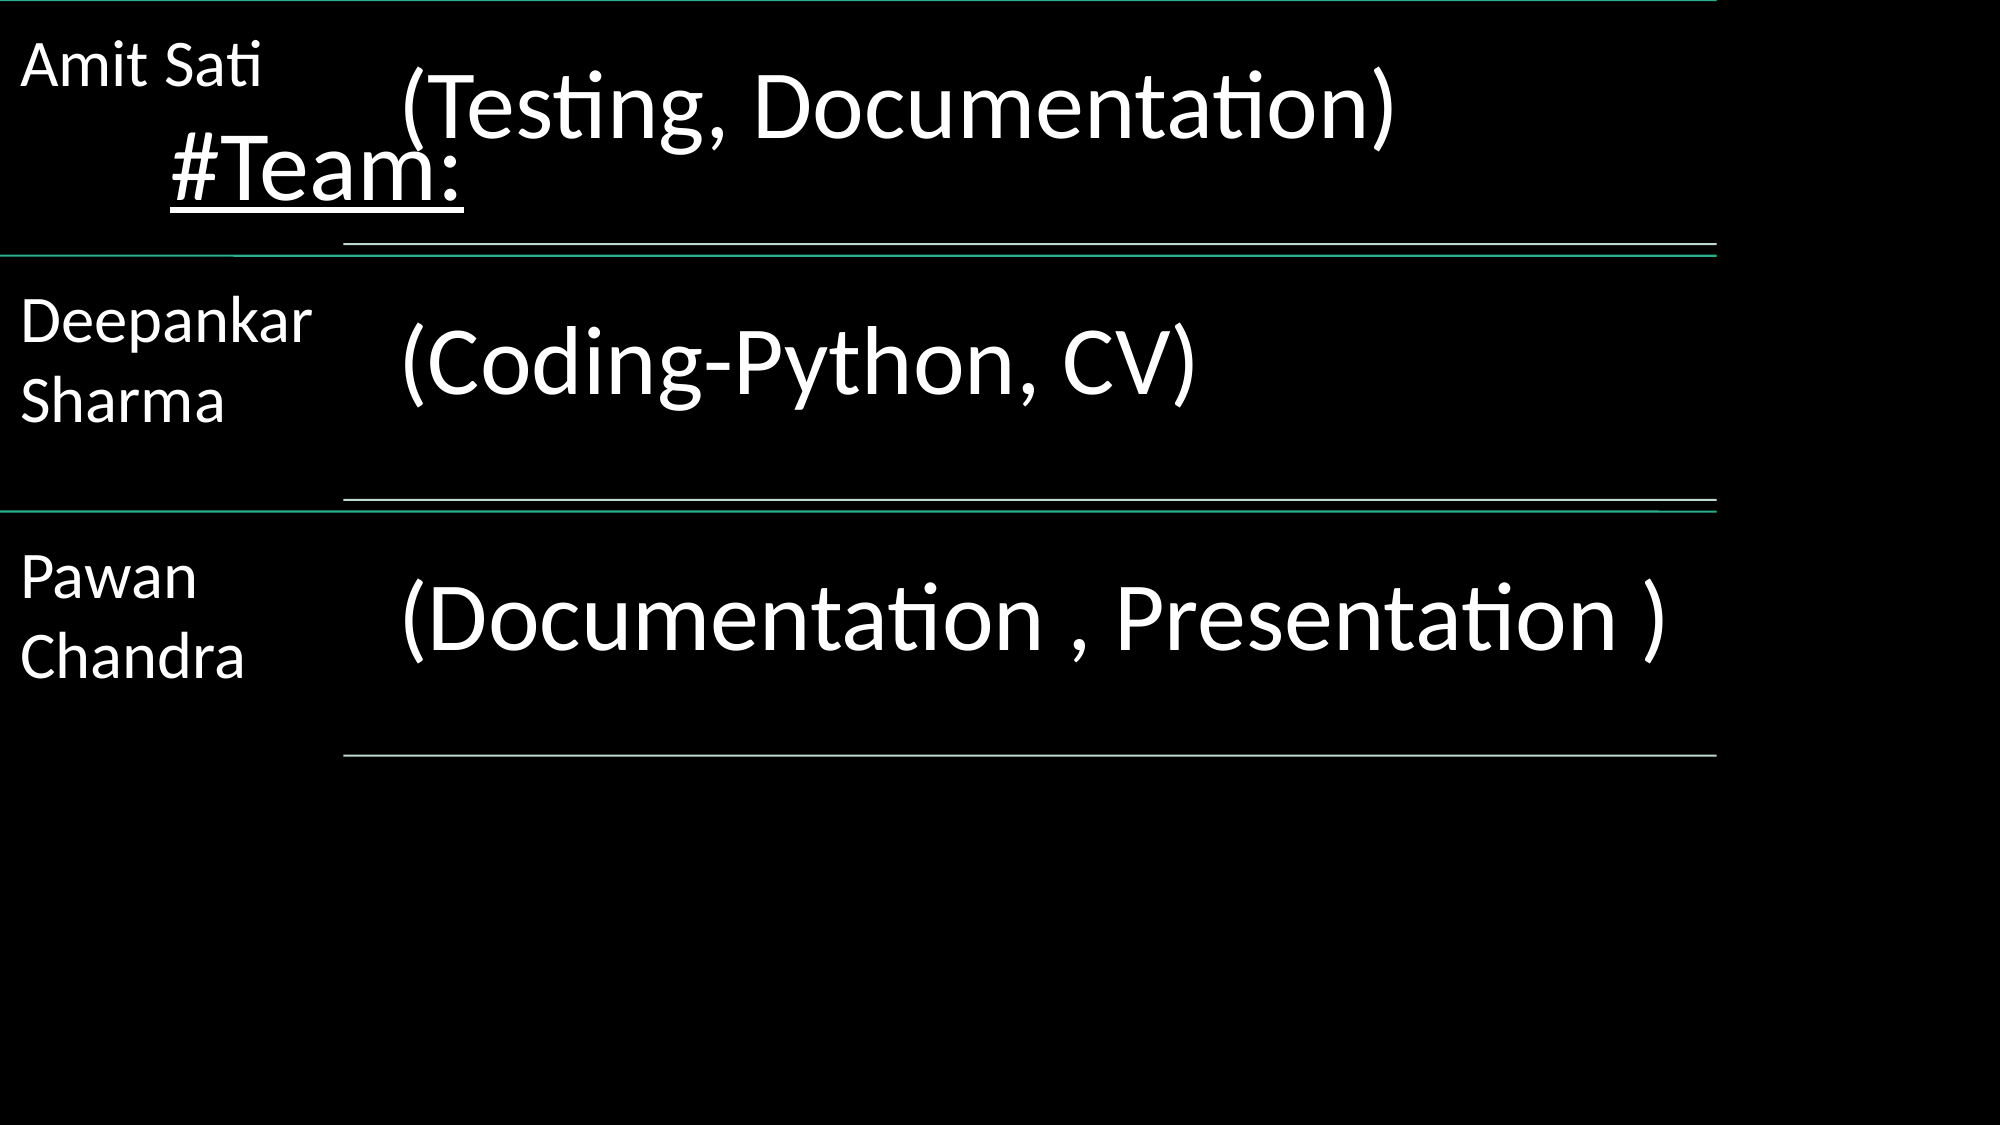

# #Team:
Amit Sati
(Testing, Documentation)
Deepankar Sharma
(Coding-Python, CV)
Pawan Chandra
(Documentation , Presentation )